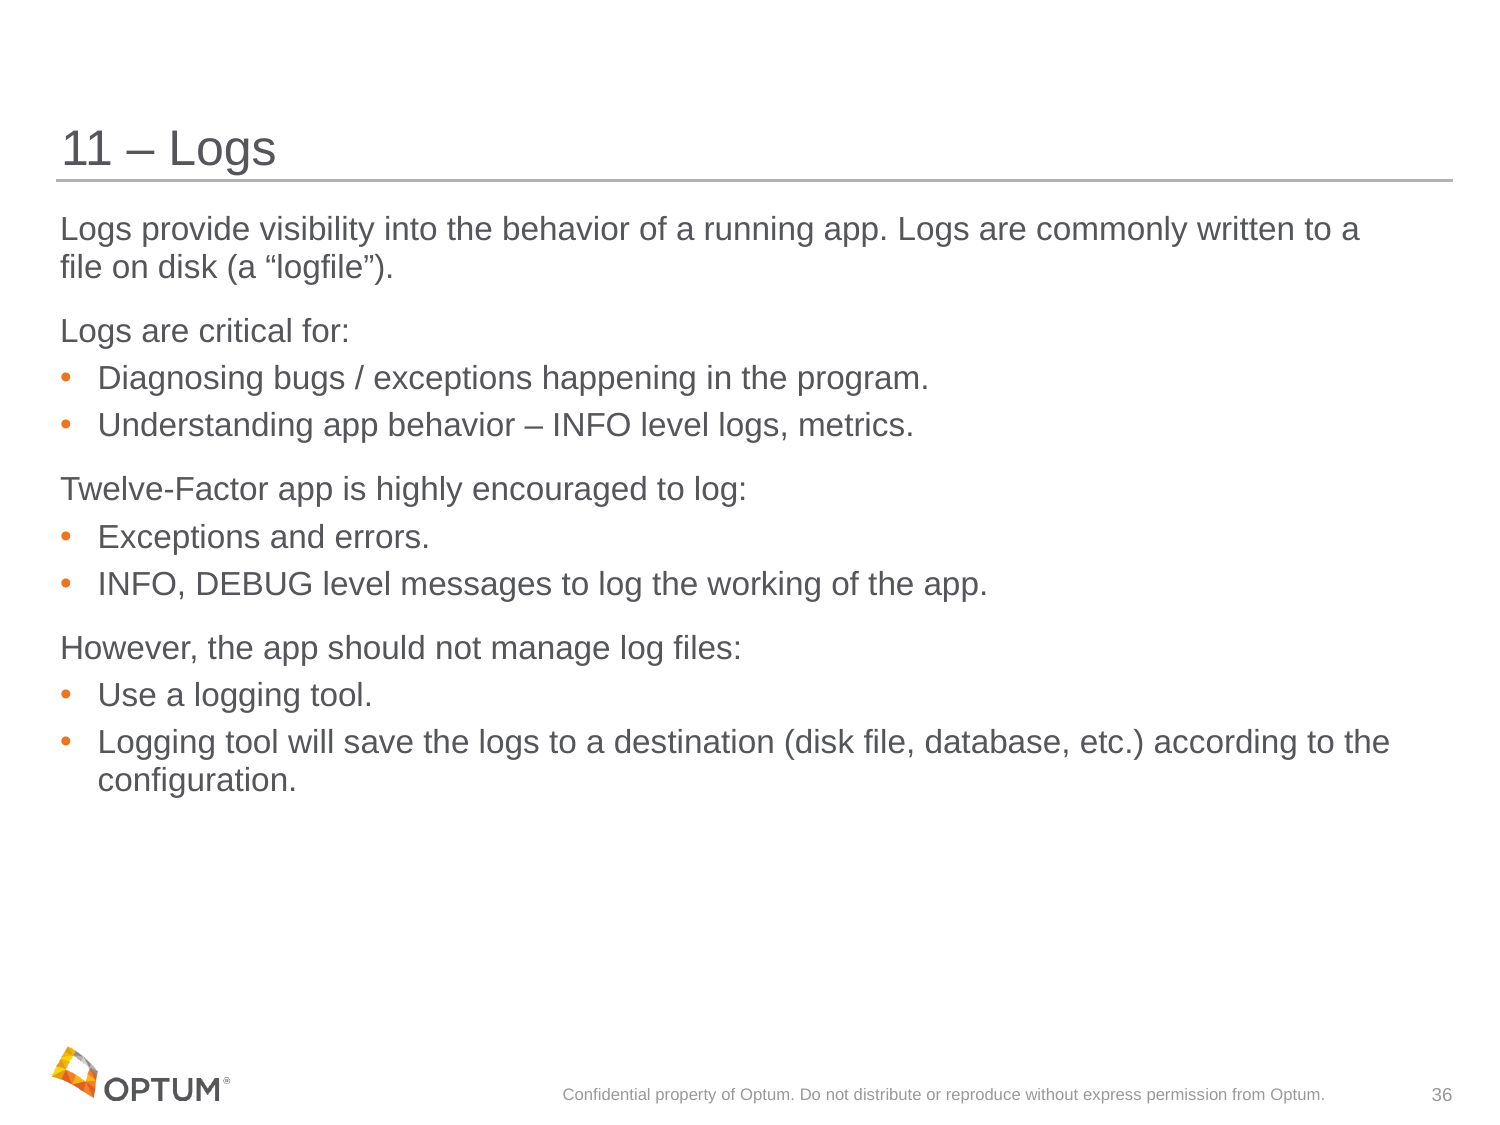

# 11 – Logs
Logs provide visibility into the behavior of a running app. Logs are commonly written to a file on disk (a “logfile”).
Logs are critical for:
Diagnosing bugs / exceptions happening in the program.
Understanding app behavior – INFO level logs, metrics.
Twelve-Factor app is highly encouraged to log:
Exceptions and errors.
INFO, DEBUG level messages to log the working of the app.
However, the app should not manage log files:
Use a logging tool.
Logging tool will save the logs to a destination (disk file, database, etc.) according to the configuration.
Confidential property of Optum. Do not distribute or reproduce without express permission from Optum.
36